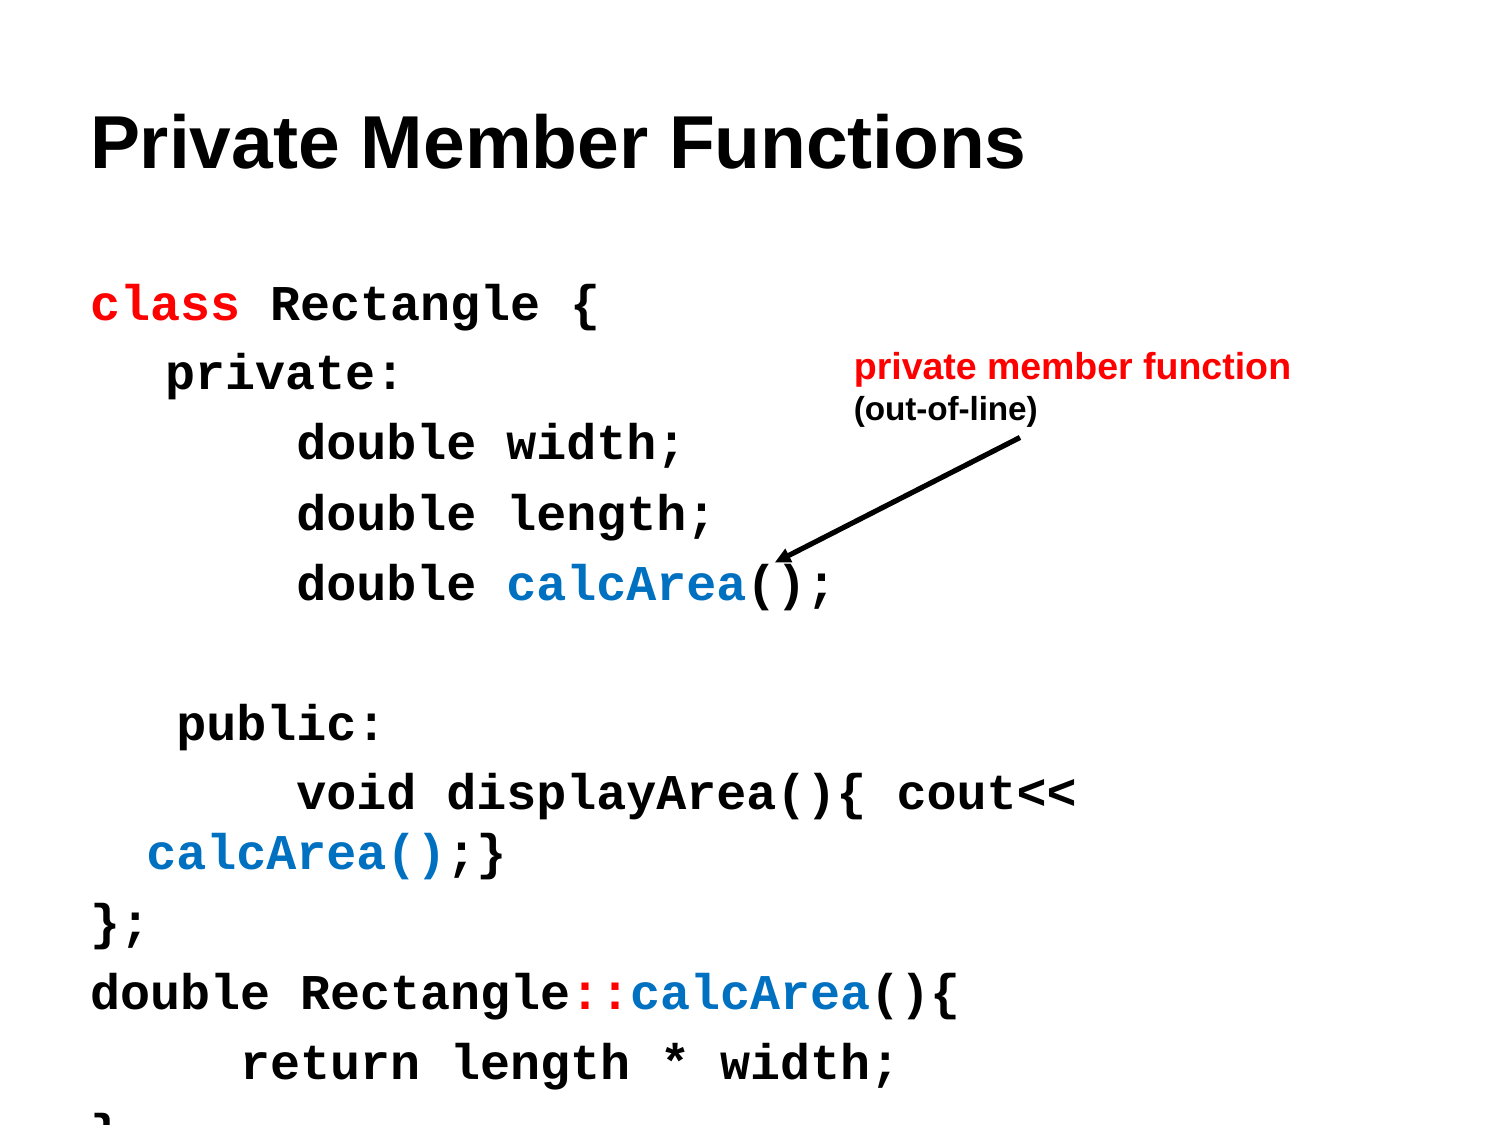

# Private Member Functions
class Rectangle {
private:
	double width;
	double length;
	double calcArea();

 public:
	void displayArea(){ cout<< calcArea();}
};
double Rectangle::calcArea(){
	return length * width;
}
private member function
(out-of-line)